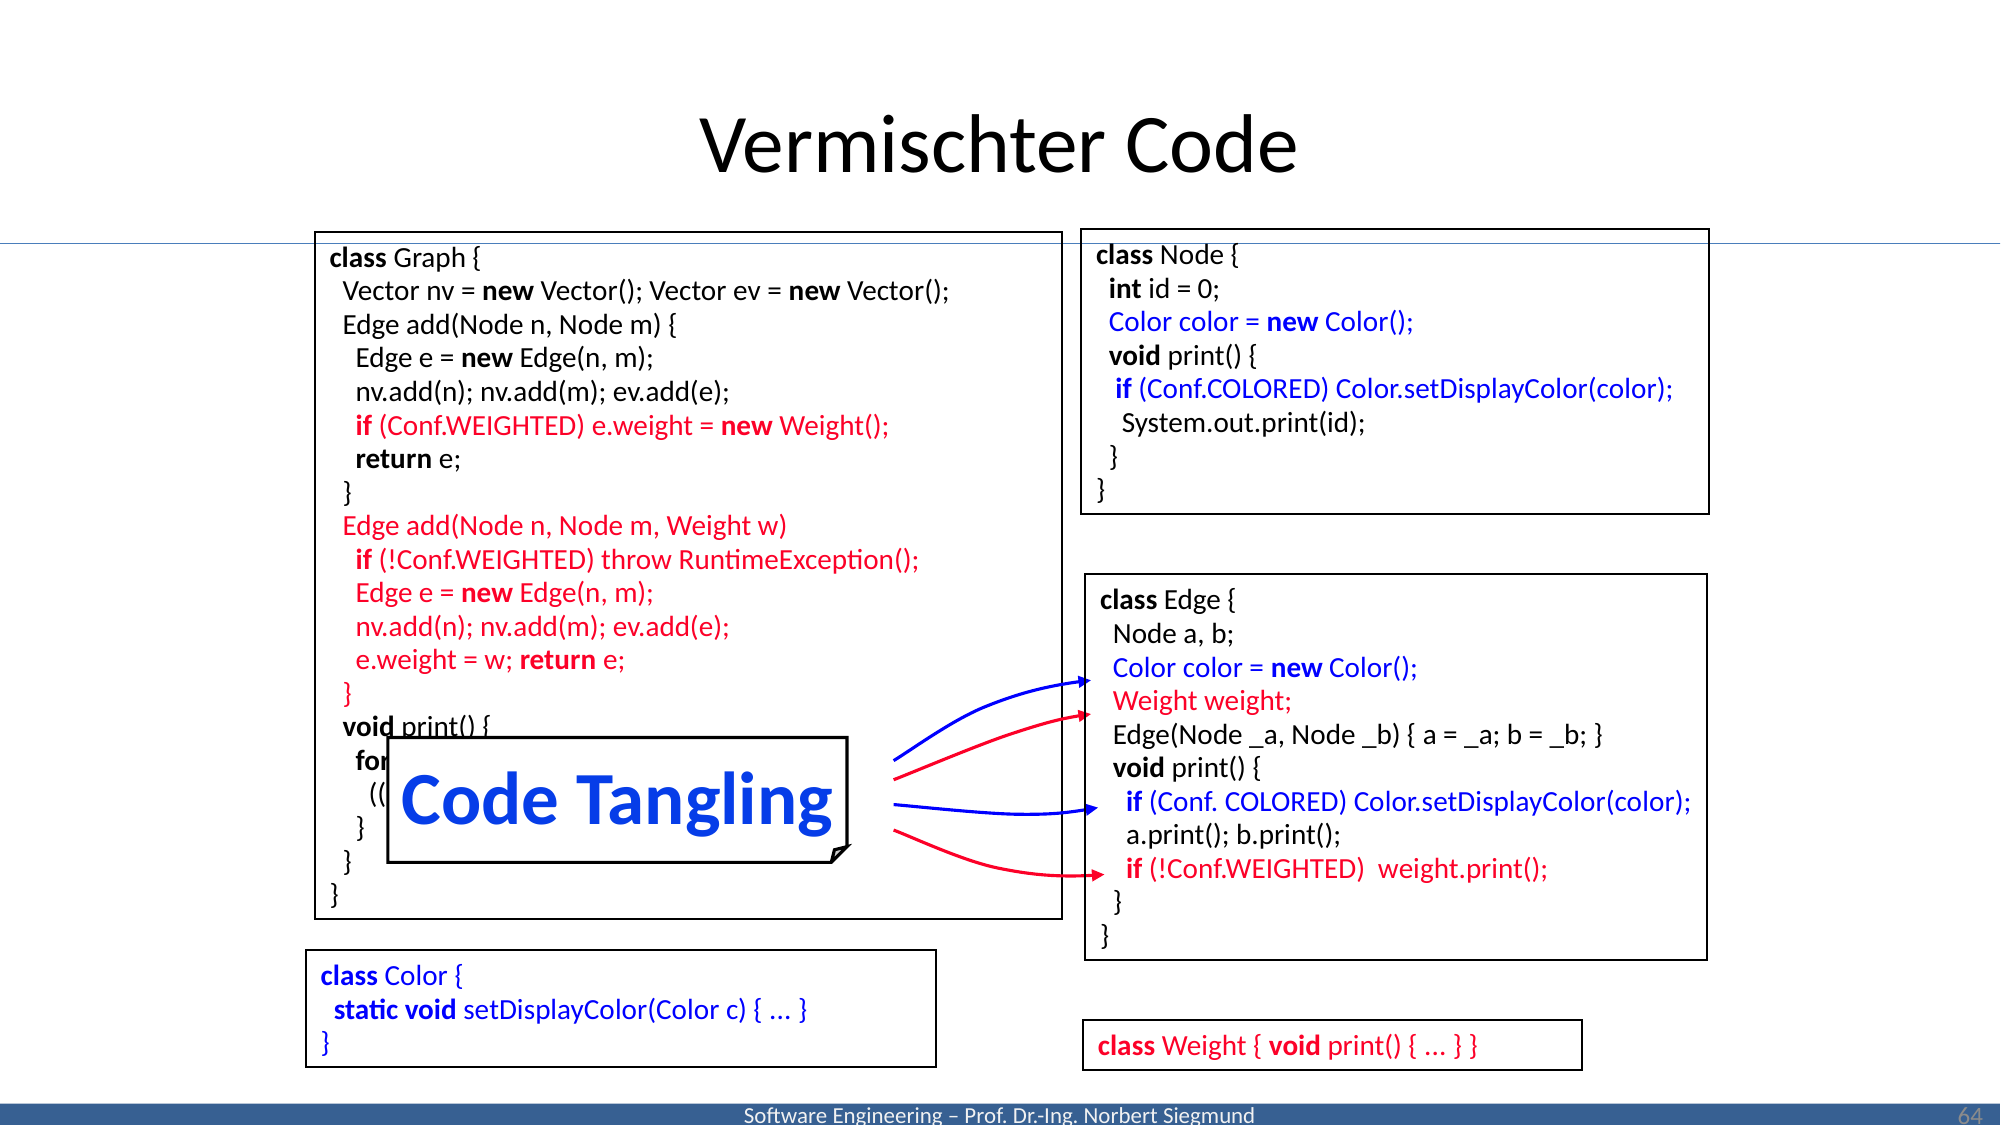

# Vermischter Code
class Node {
  int id = 0;
  Color color = new Color();
  void print() {
   if (Conf.COLORED) Color.setDisplayColor(color);
    System.out.print(id);
  }
}
class Graph {
  Vector nv = new Vector(); Vector ev = new Vector();
  Edge add(Node n, Node m) {
    Edge e = new Edge(n, m);
    nv.add(n); nv.add(m); ev.add(e);
    if (Conf.WEIGHTED) e.weight = new Weight();
    return e;
  }
  Edge add(Node n, Node m, Weight w)
    if (!Conf.WEIGHTED) throw RuntimeException();
    Edge e = new Edge(n, m);
    nv.add(n); nv.add(m); ev.add(e);
    e.weight = w; return e;
  }
  void print() {
    for(int i = 0; i < ev.size(); i++) {
      ((Edge)ev.get(i)).print();
    }
  }
}

class Edge {
  Node a, b;
  Color color = new Color();
  Weight weight;
  Edge(Node _a, Node _b) { a = _a; b = _b; }
  void print() {
    if (Conf. COLORED) Color.setDisplayColor(color);
    a.print(); b.print();
    if (!Conf.WEIGHTED)  weight.print();
  }
}

Code Tangling

class Color {
  static void setDisplayColor(Color c) { ... }
}
class Weight { void print() { ... } }
64